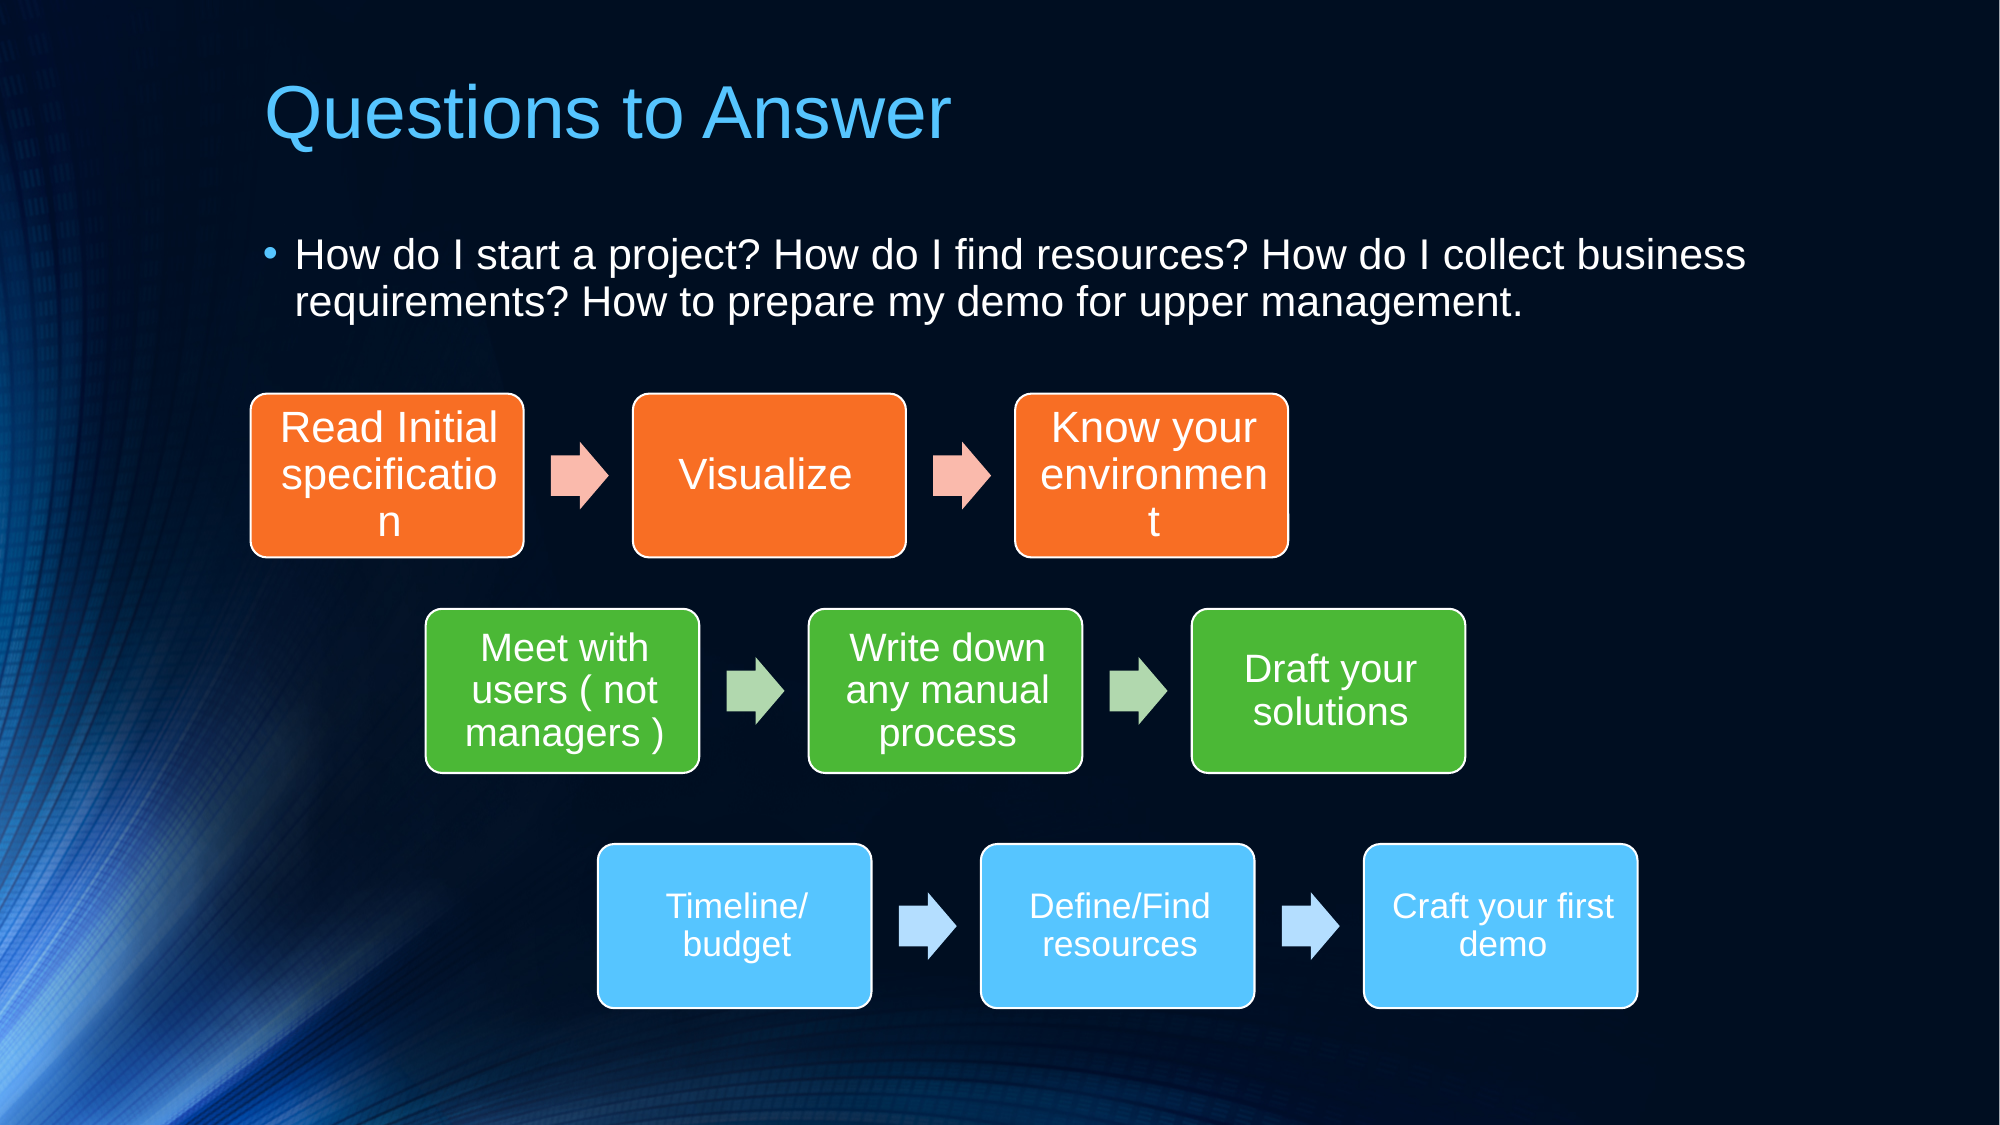

# Questions to Answer
Read Initial specification

Visualize

Know your environment
How do I start a project? How do I find resources? How do I collect business requirements? How to prepare my demo for upper management.
Meet with users ( not managers )

Write down any manual process

Draft your solutions
Timeline/budget

Define/Find resources

Craft your first demo